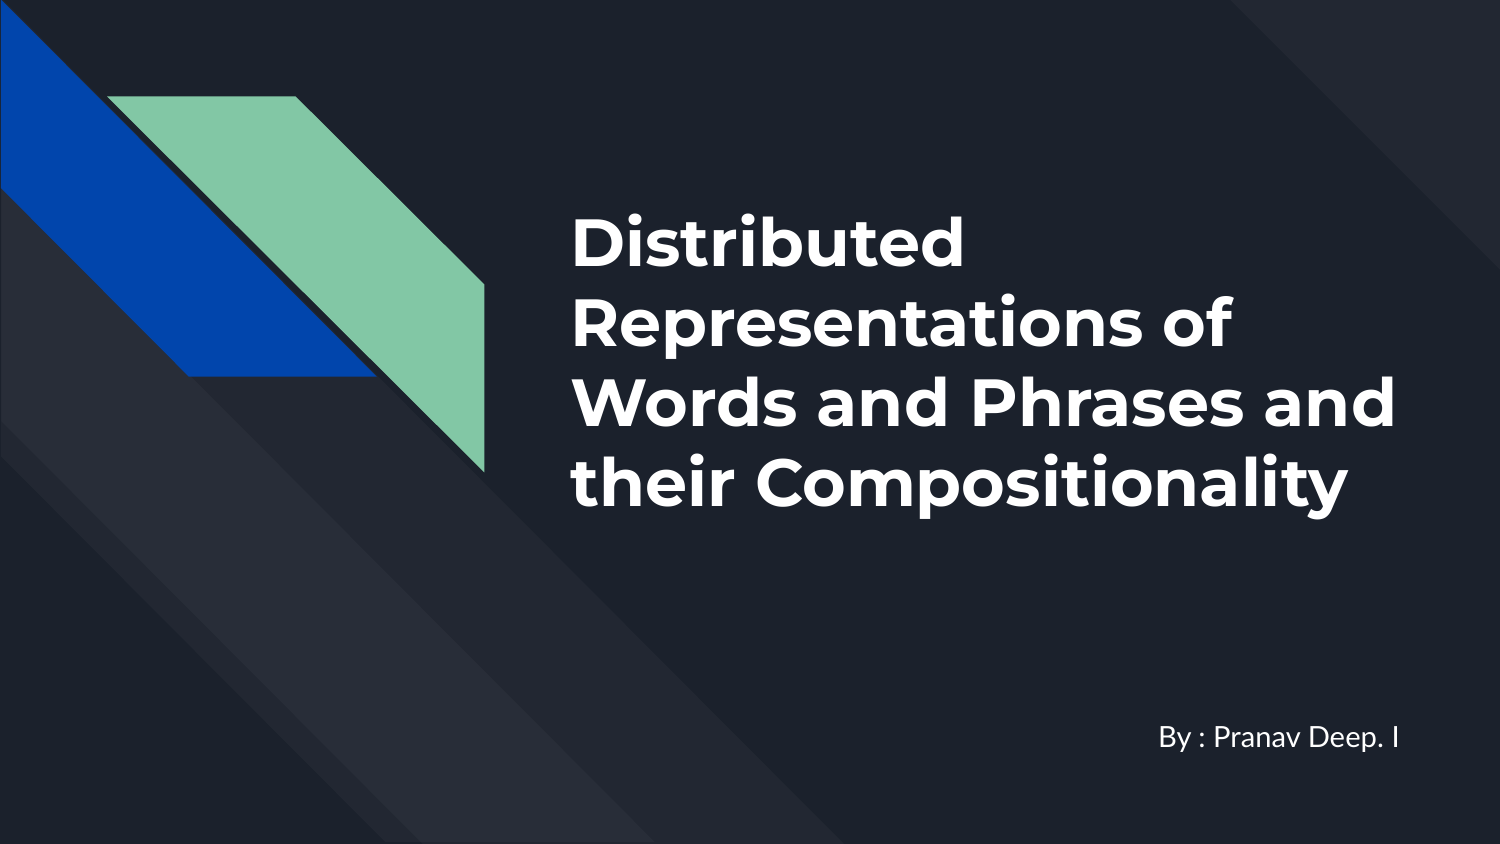

# Distributed Representations of Words and Phrases and their Compositionality
By : Pranav Deep. I